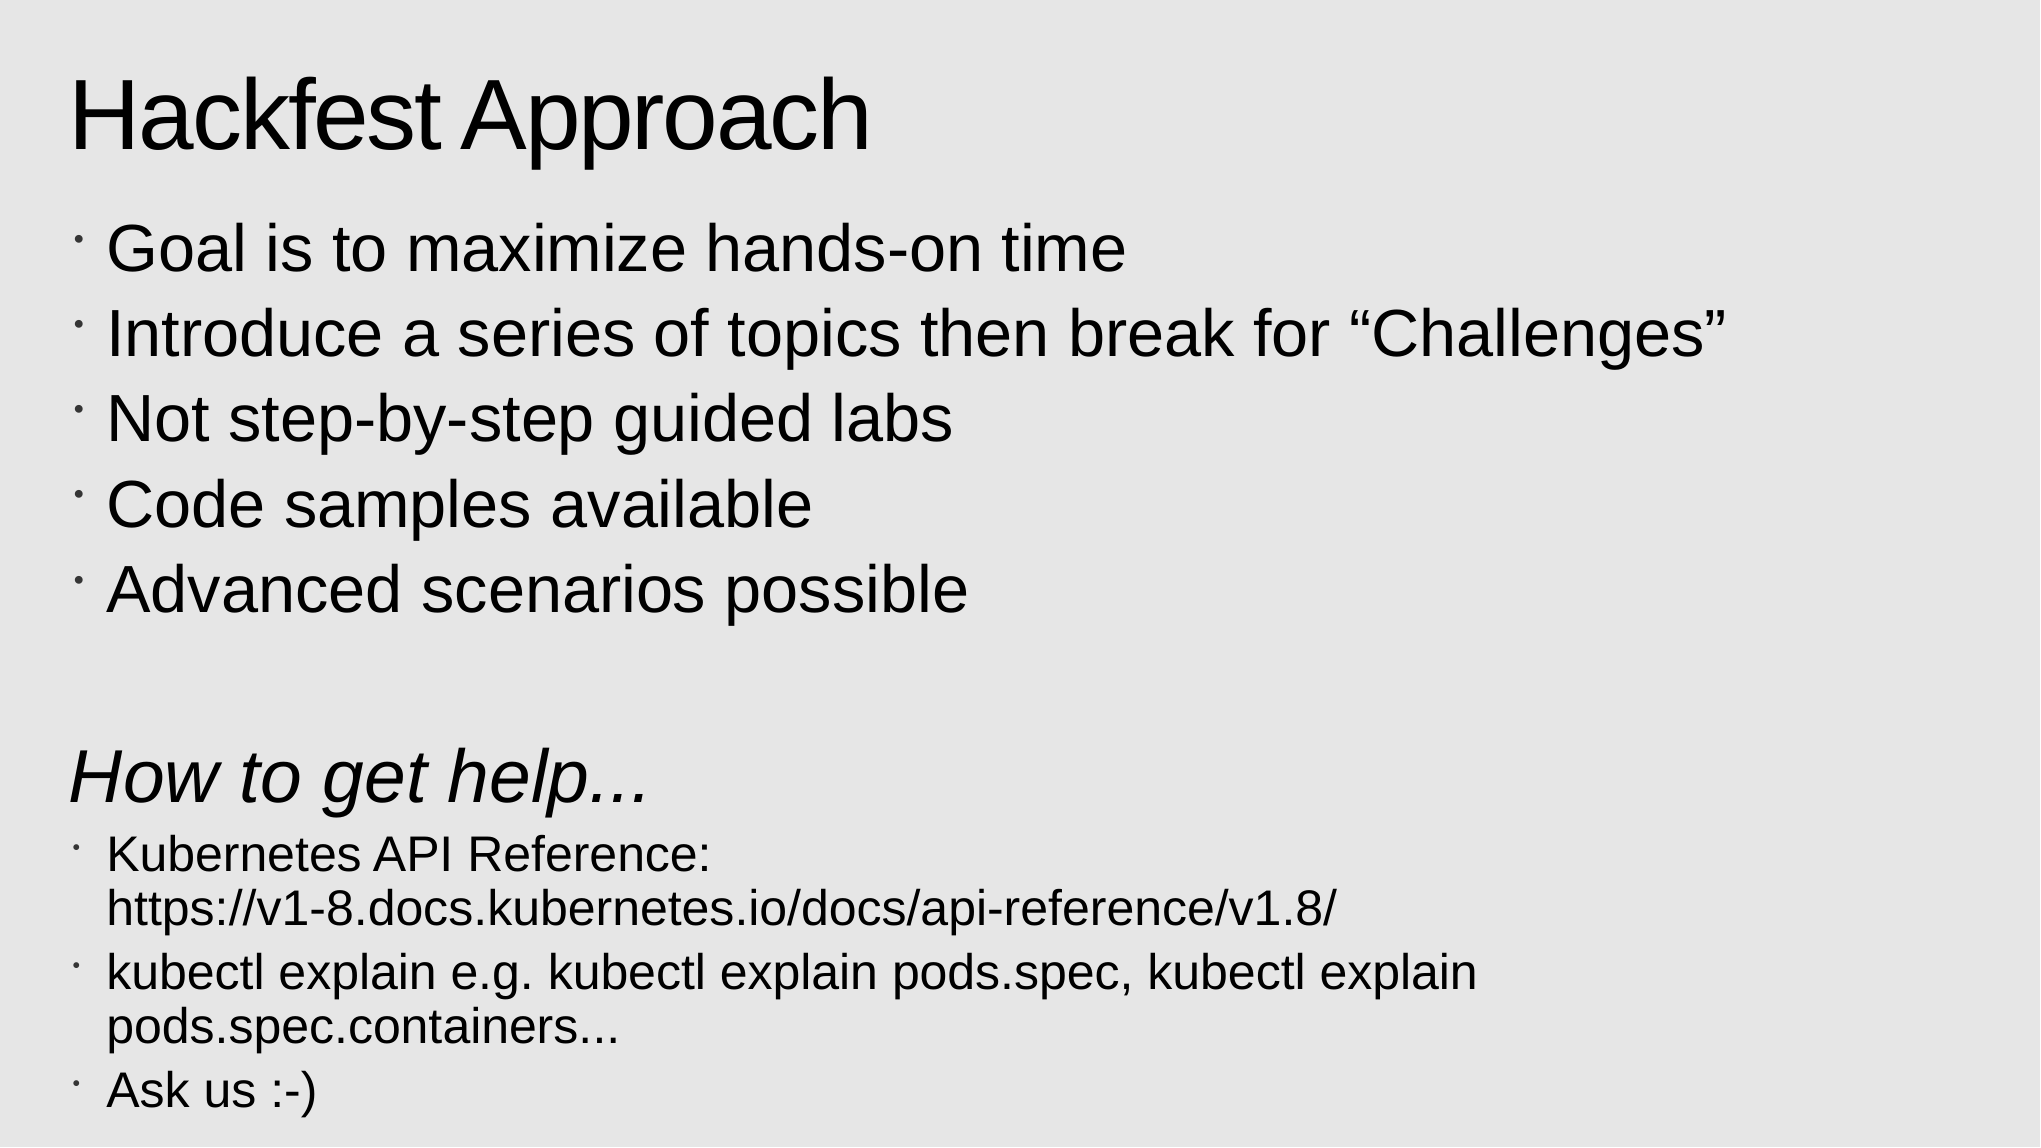

# Hackfest Approach
Goal is to maximize hands-on time
Introduce a series of topics then break for “Challenges”
Not step-by-step guided labs
Code samples available
Advanced scenarios possible

How to get help...
Kubernetes API Reference:  https://v1-8.docs.kubernetes.io/docs/api-reference/v1.8/
kubectl explain e.g. kubectl explain pods.spec, kubectl explain pods.spec.containers...
Ask us :-)